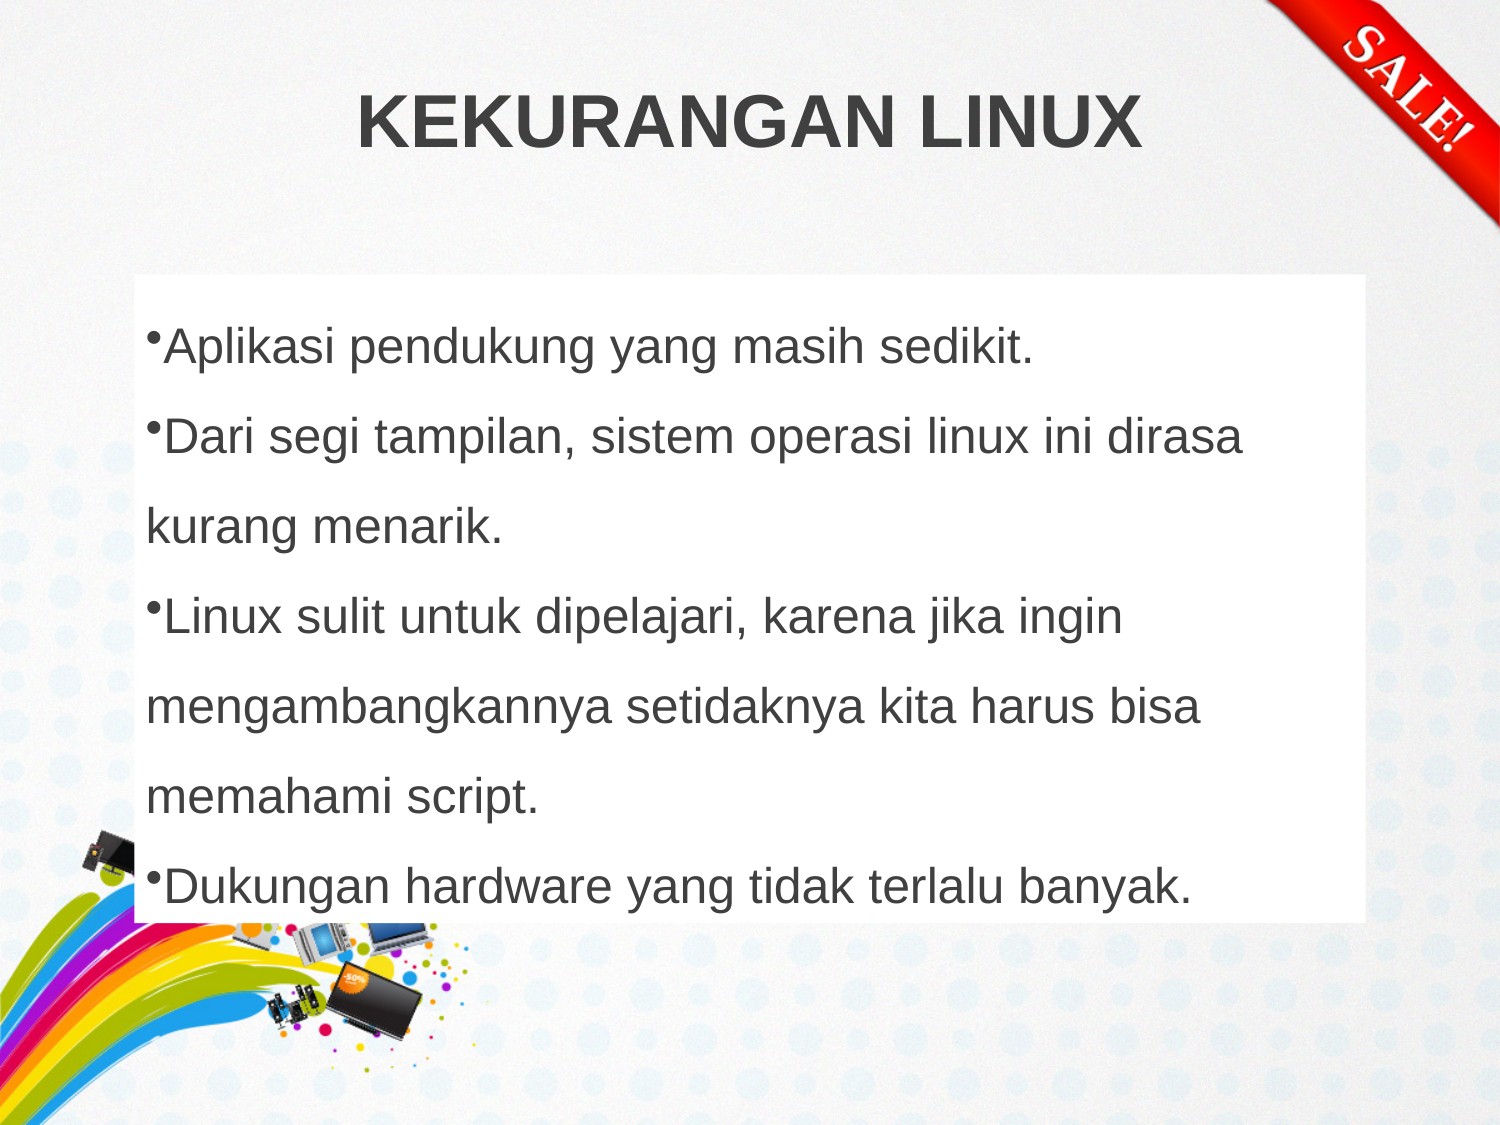

# KEKURANGAN LINUX
Aplikasi pendukung yang masih sedikit.
Dari segi tampilan, sistem operasi linux ini dirasa kurang menarik.
Linux sulit untuk dipelajari, karena jika ingin mengambangkannya setidaknya kita harus bisa memahami script.
Dukungan hardware yang tidak terlalu banyak.